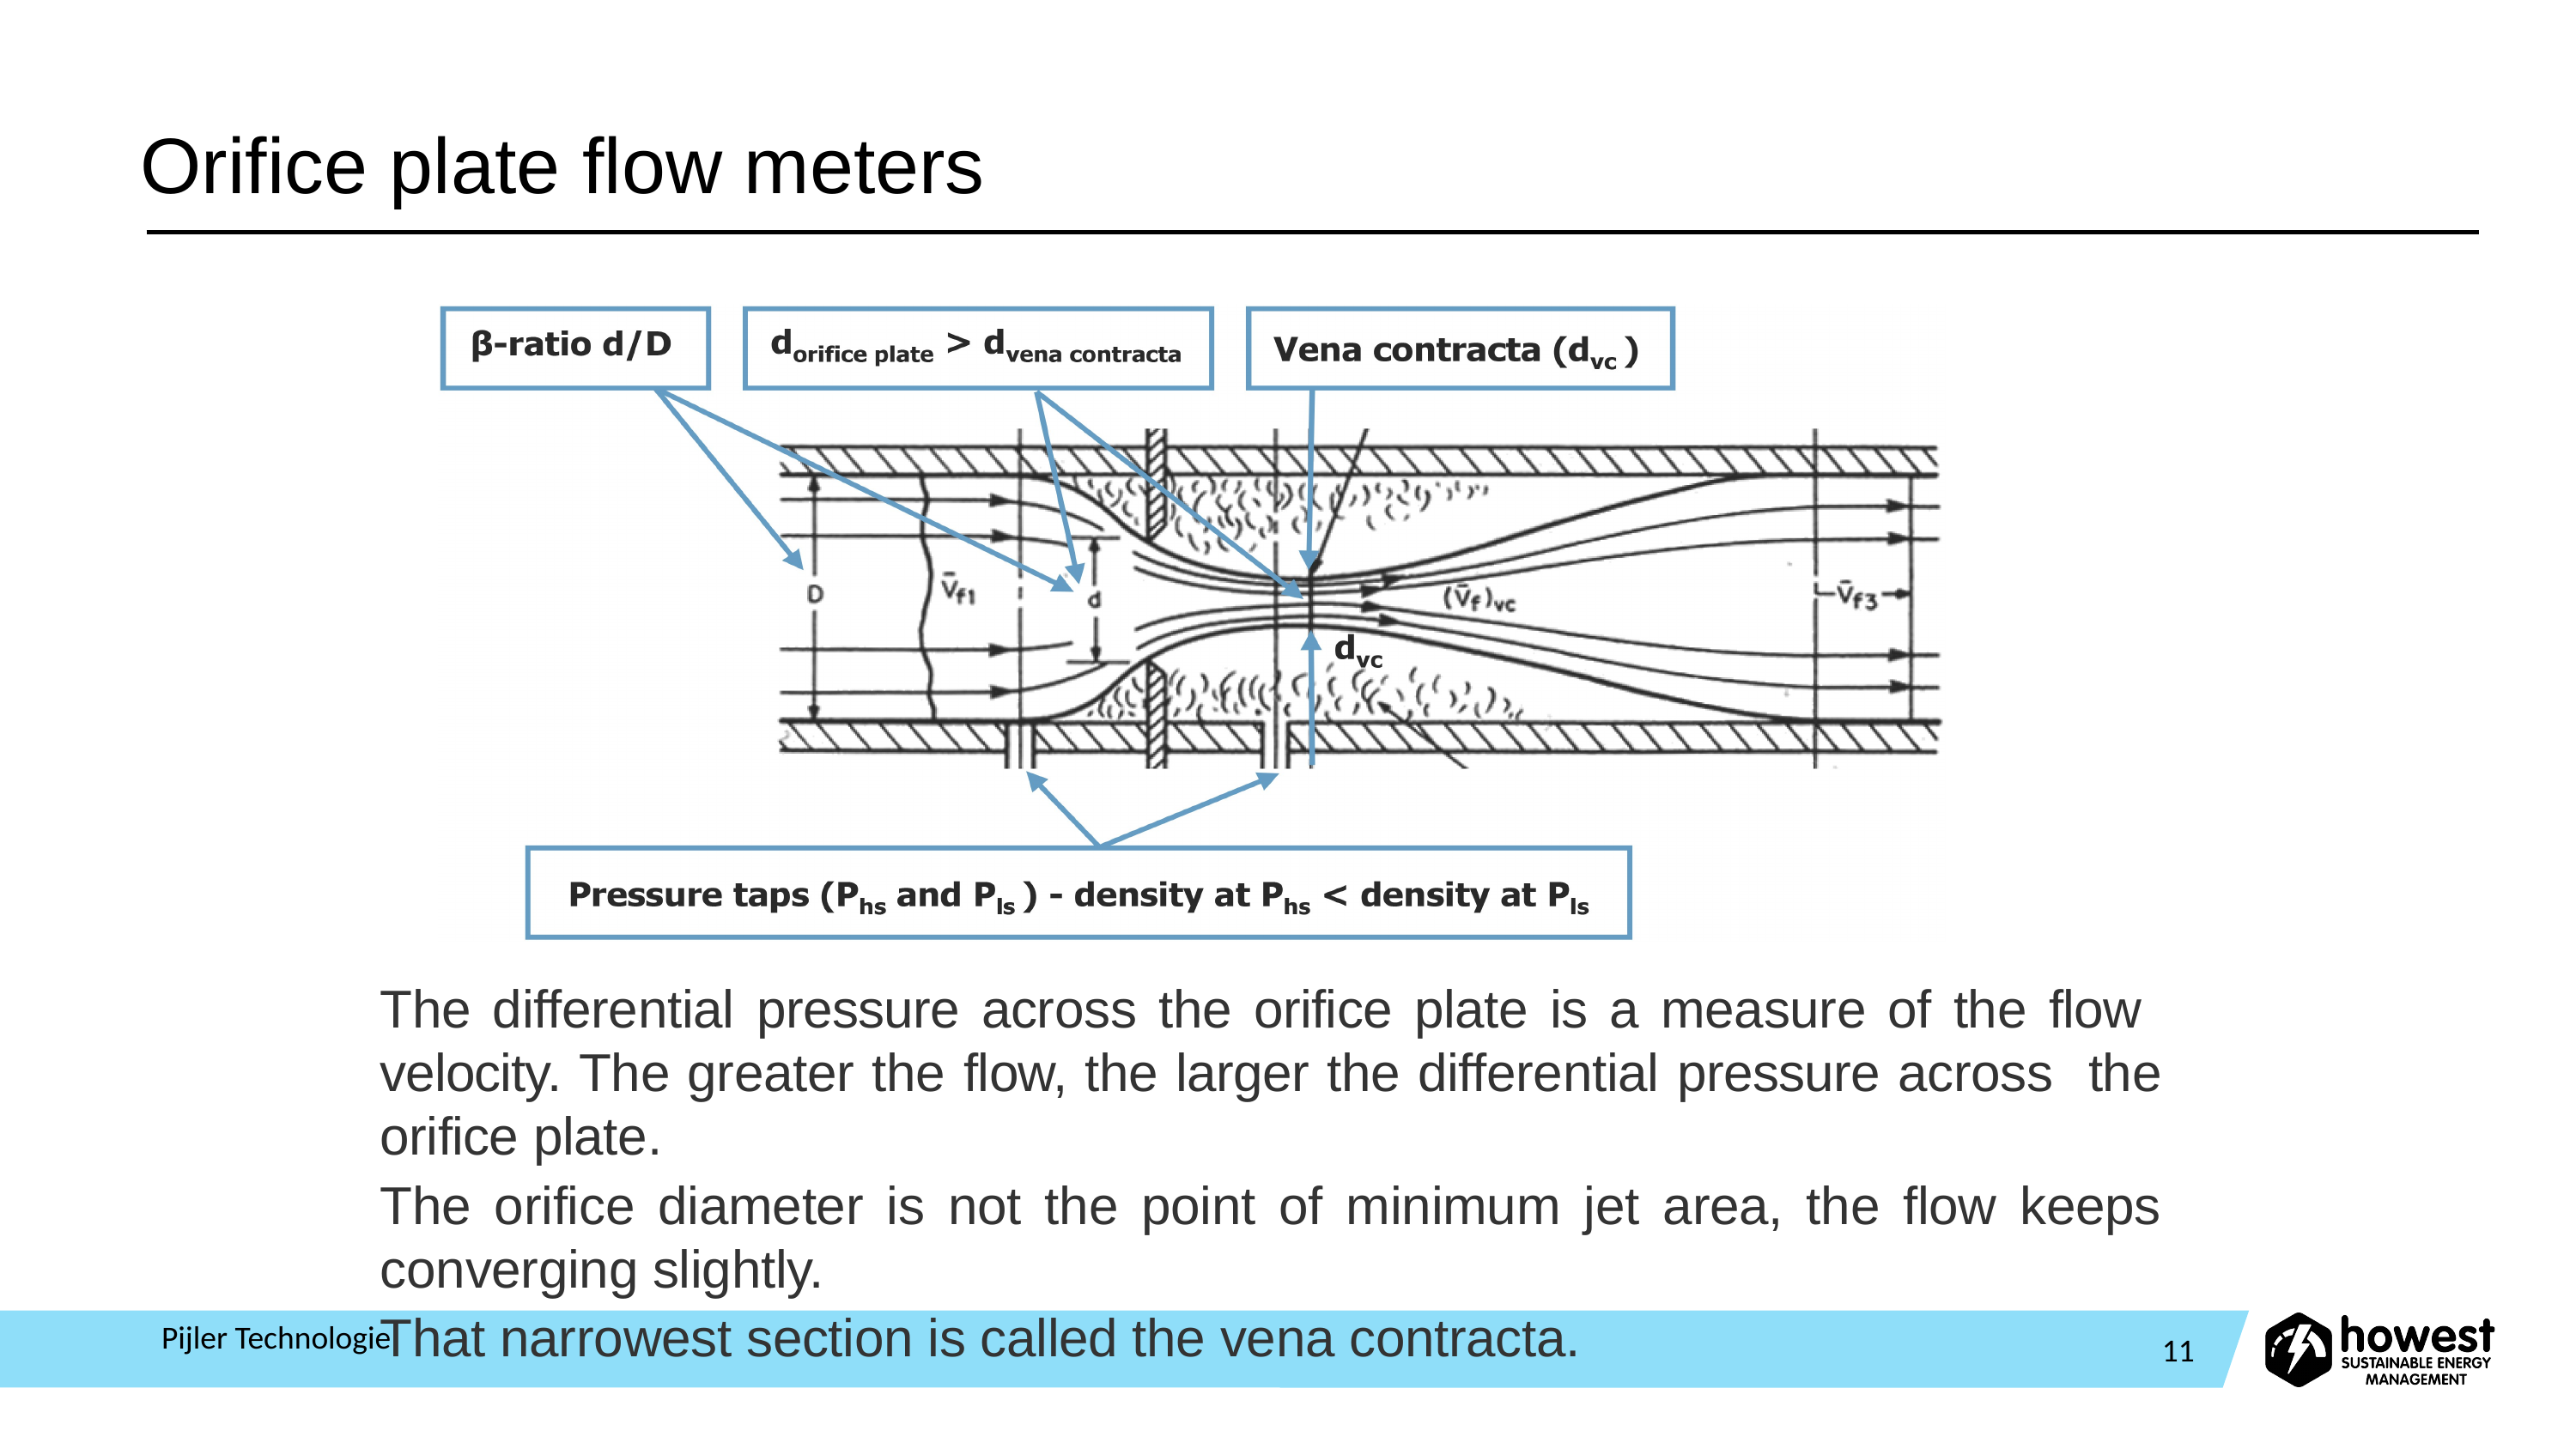

# Orifice plate flow meters

The differential pressure across the orifice plate is a measure of the flow  velocity. The greater the flow, the larger the differential pressure across  the orifice plate.
The orifice diameter is not the point of minimum jet area, the flow keeps converging slightly.
That narrowest section is called the vena contracta.
Pijler Technologie
11